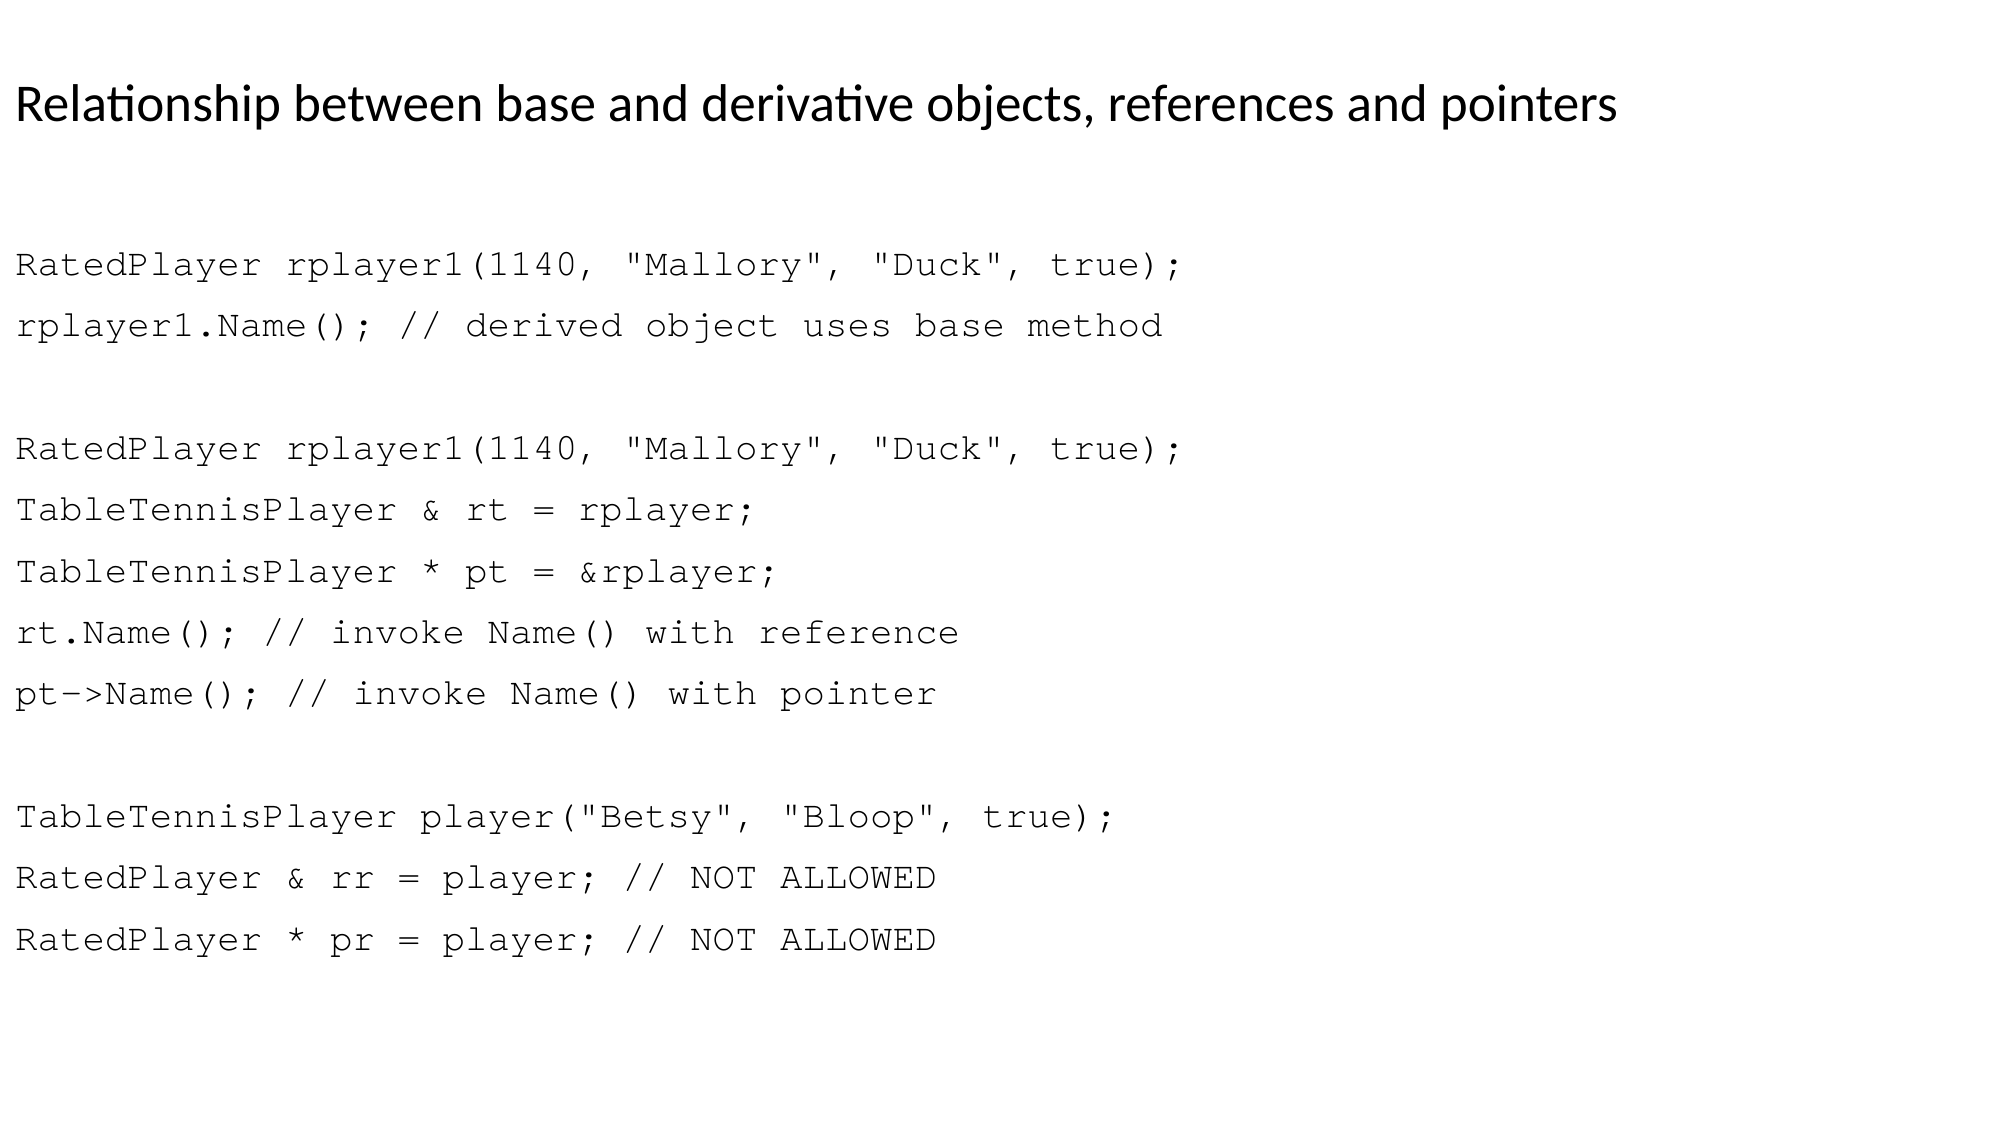

# Relationship between base and derivative objects, references and pointers
RatedPlayer rplayer1(1140, "Mallory", "Duck", true);
rplayer1.Name(); // derived object uses base method

RatedPlayer rplayer1(1140, "Mallory", "Duck", true);
TableTennisPlayer & rt = rplayer;
TableTennisPlayer * pt = &rplayer;
rt.Name(); // invoke Name() with reference
pt->Name(); // invoke Name() with pointer

TableTennisPlayer player("Betsy", "Bloop", true);
RatedPlayer & rr = player; // NOT ALLOWED
RatedPlayer * pr = player; // NOT ALLOWED